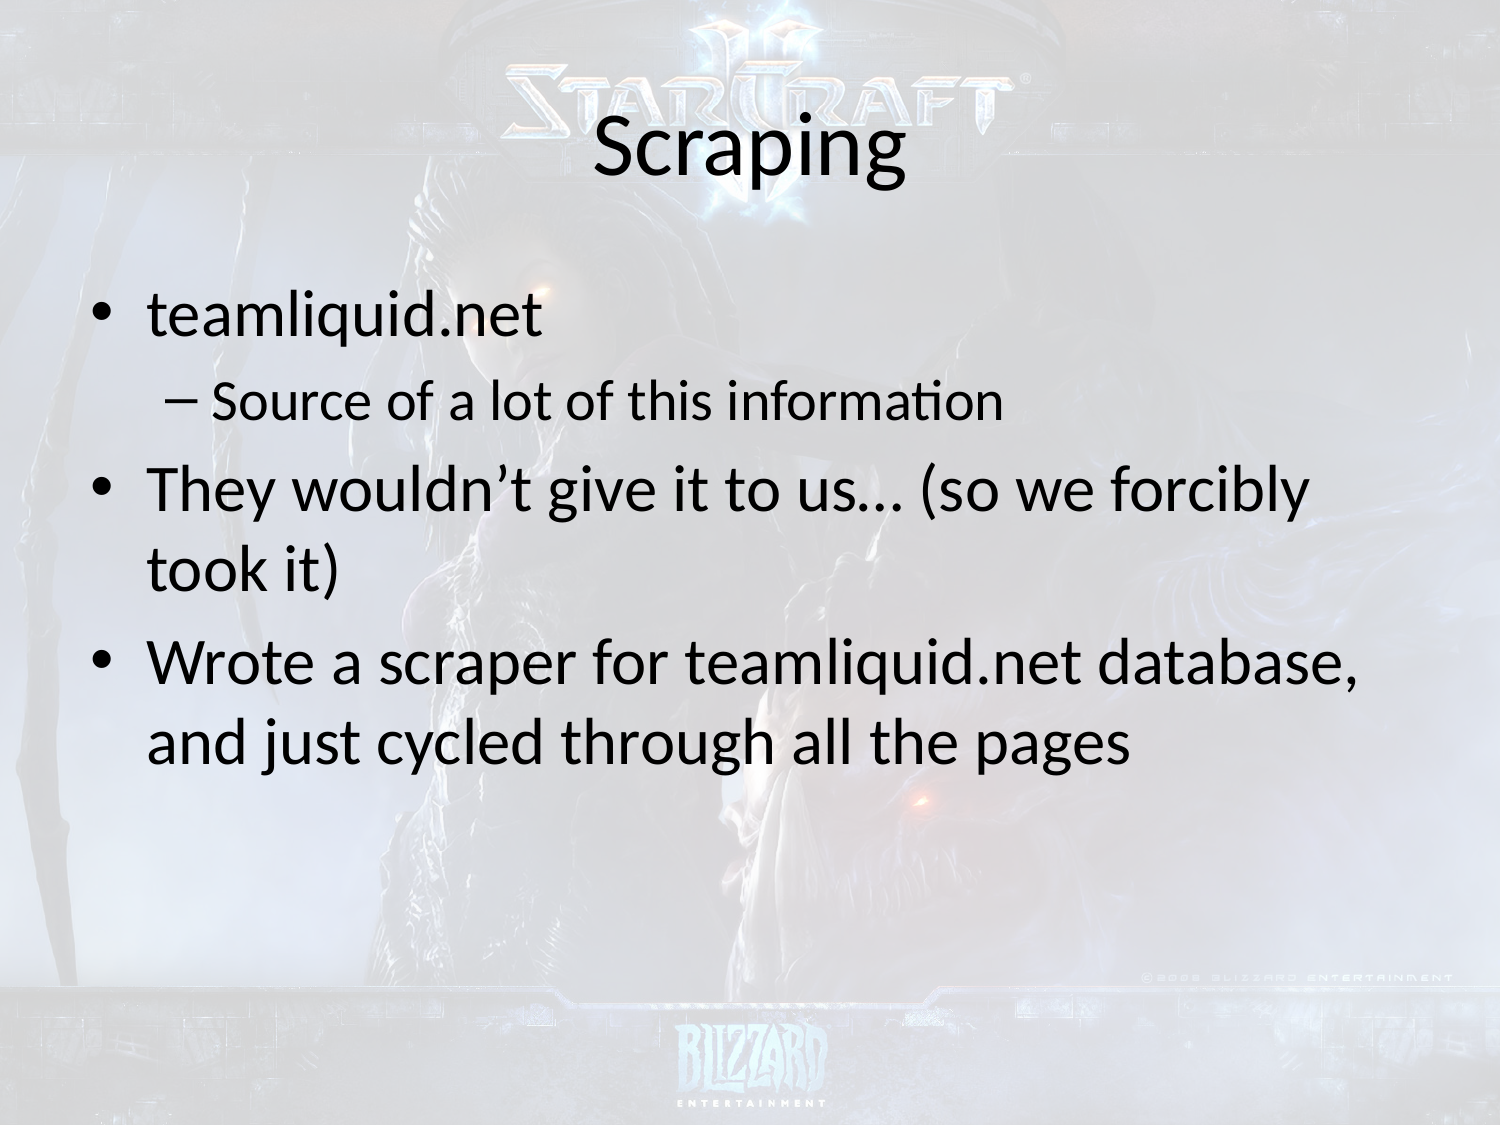

# Scraping
teamliquid.net
Source of a lot of this information
They wouldn’t give it to us… (so we forcibly took it)
Wrote a scraper for teamliquid.net database, and just cycled through all the pages